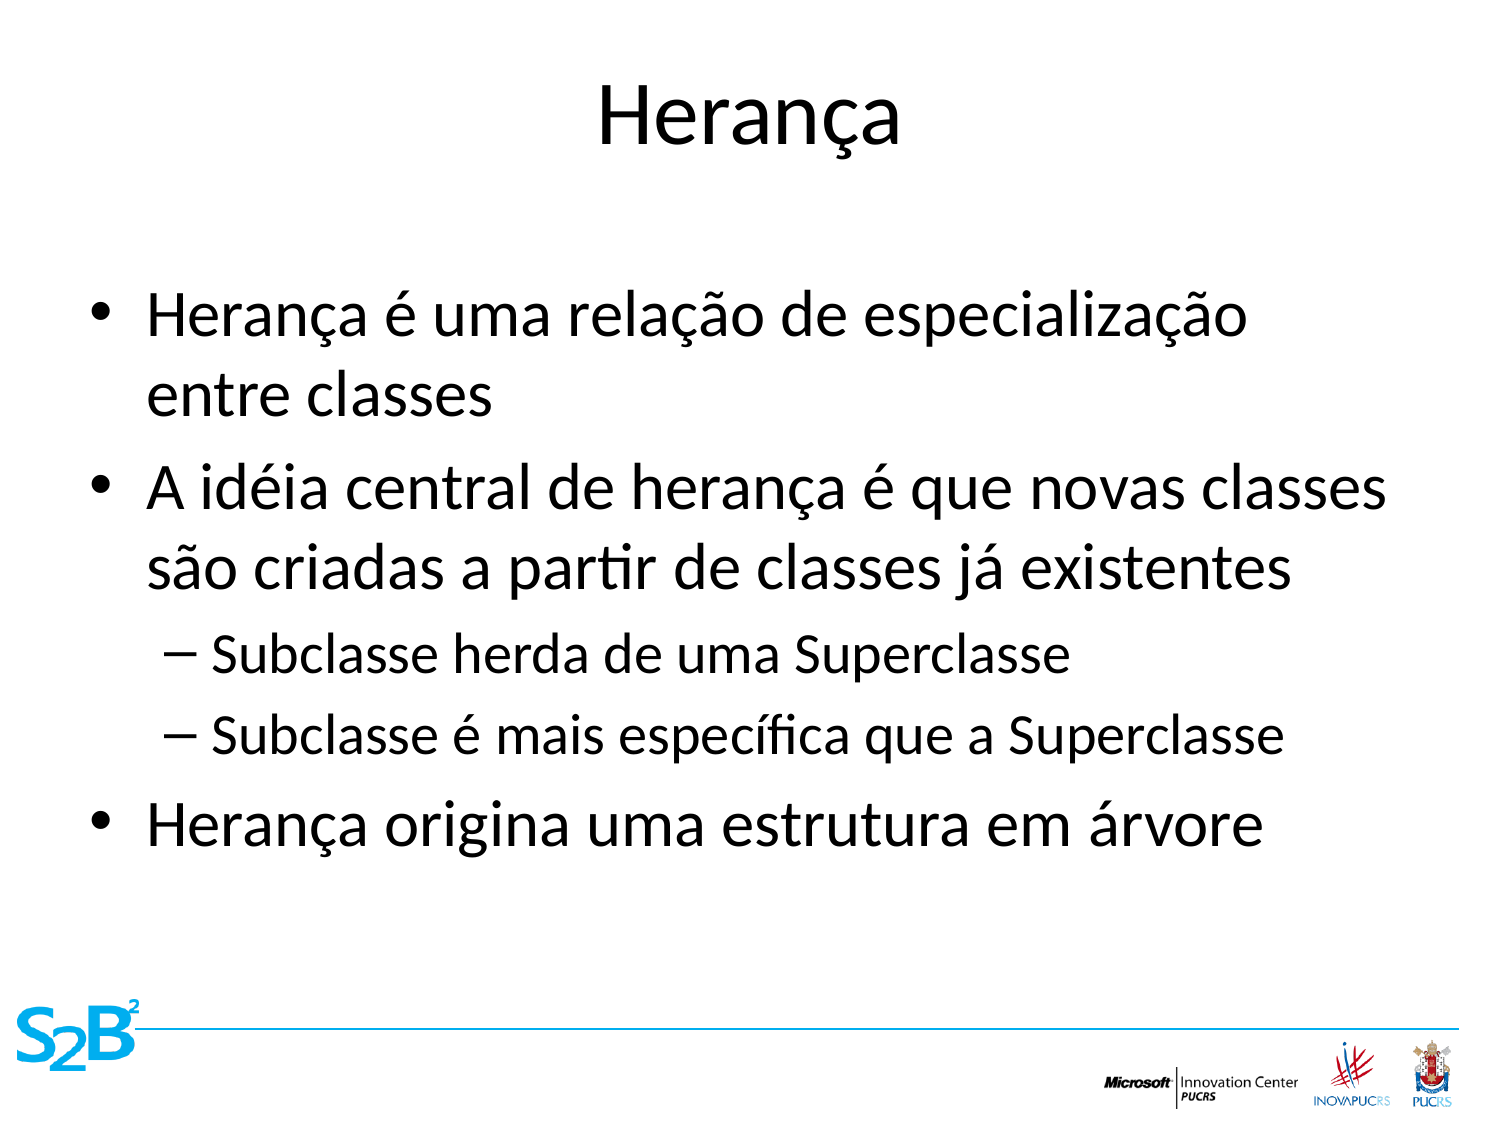

# Herança
Herança é uma relação de especialização entre classes
A idéia central de herança é que novas classes são criadas a partir de classes já existentes
Subclasse herda de uma Superclasse
Subclasse é mais específica que a Superclasse
Herança origina uma estrutura em árvore